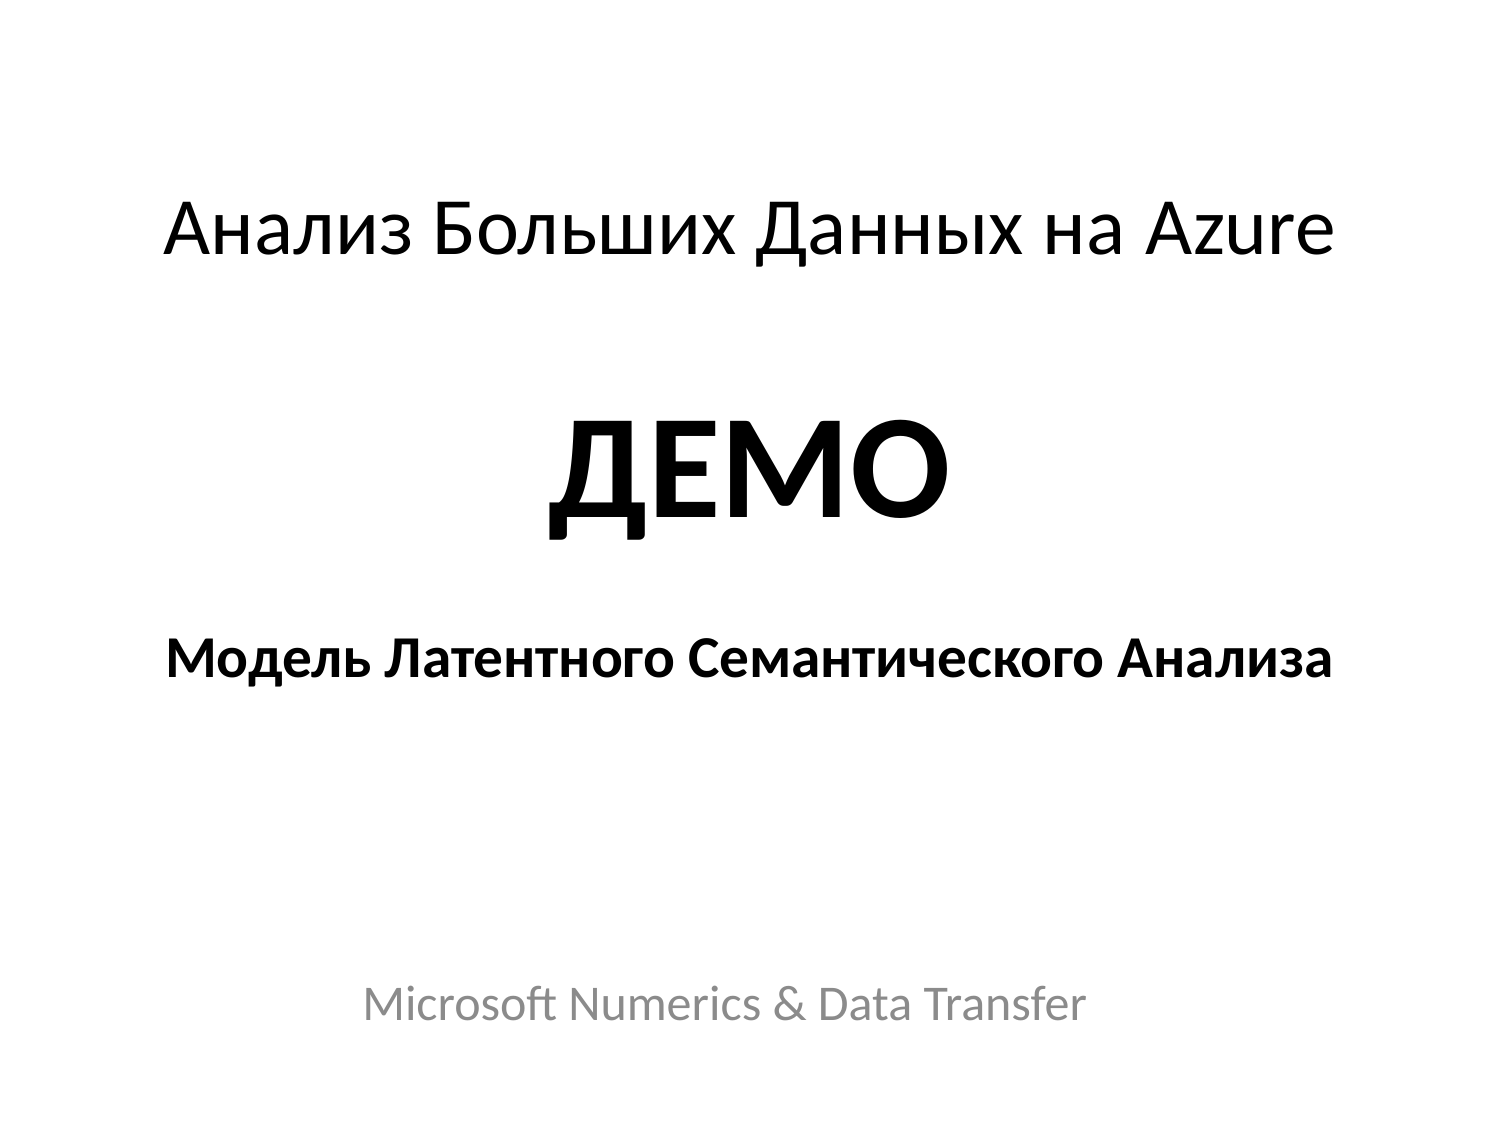

# Анализ Больших Данных на Azure ДЕМО Модель Латентного Семантического Анализа
Microsoft Numerics & Data Transfer